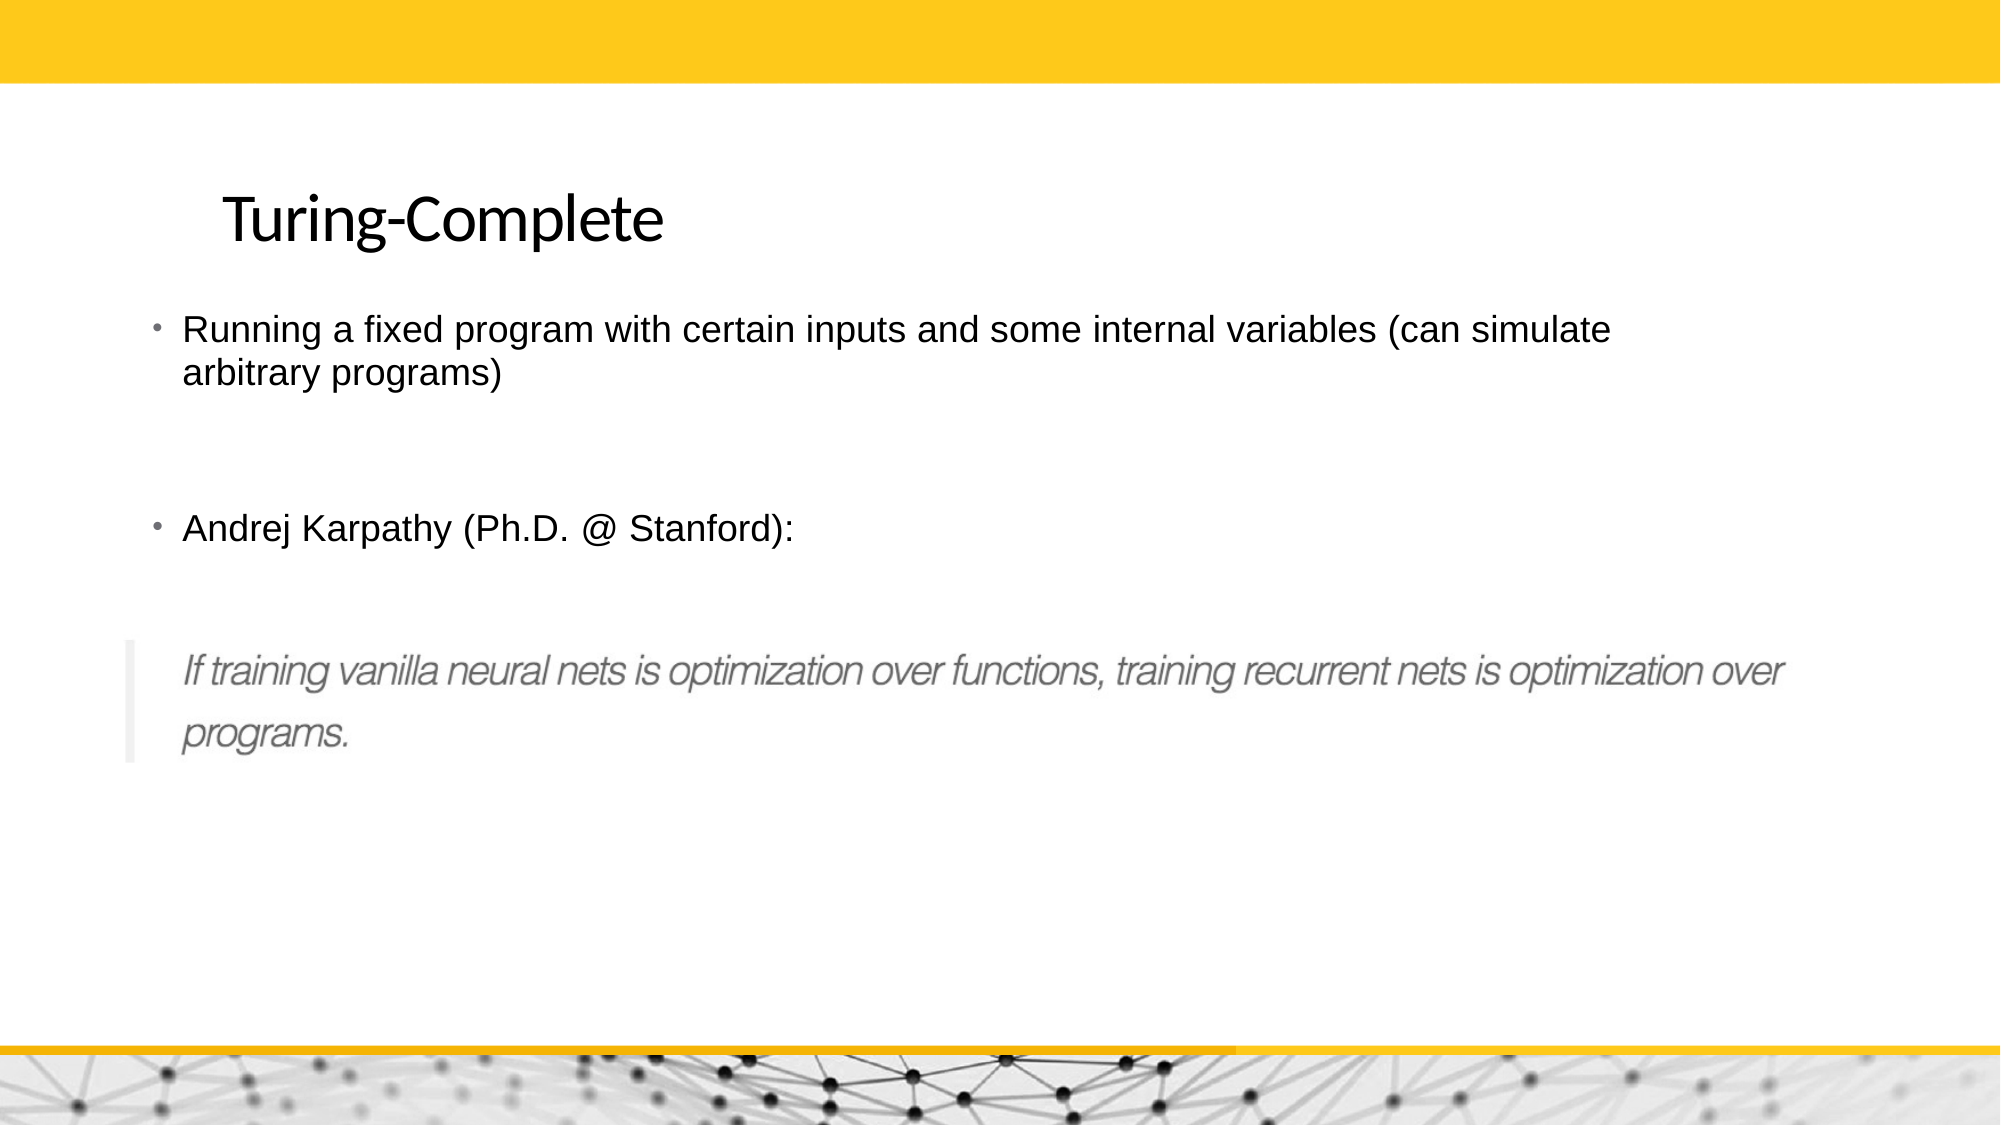

# Turing-Complete
Running a fixed program with certain inputs and some internal variables (can simulate  arbitrary programs)

Andrej Karpathy (Ph.D. @ Stanford):